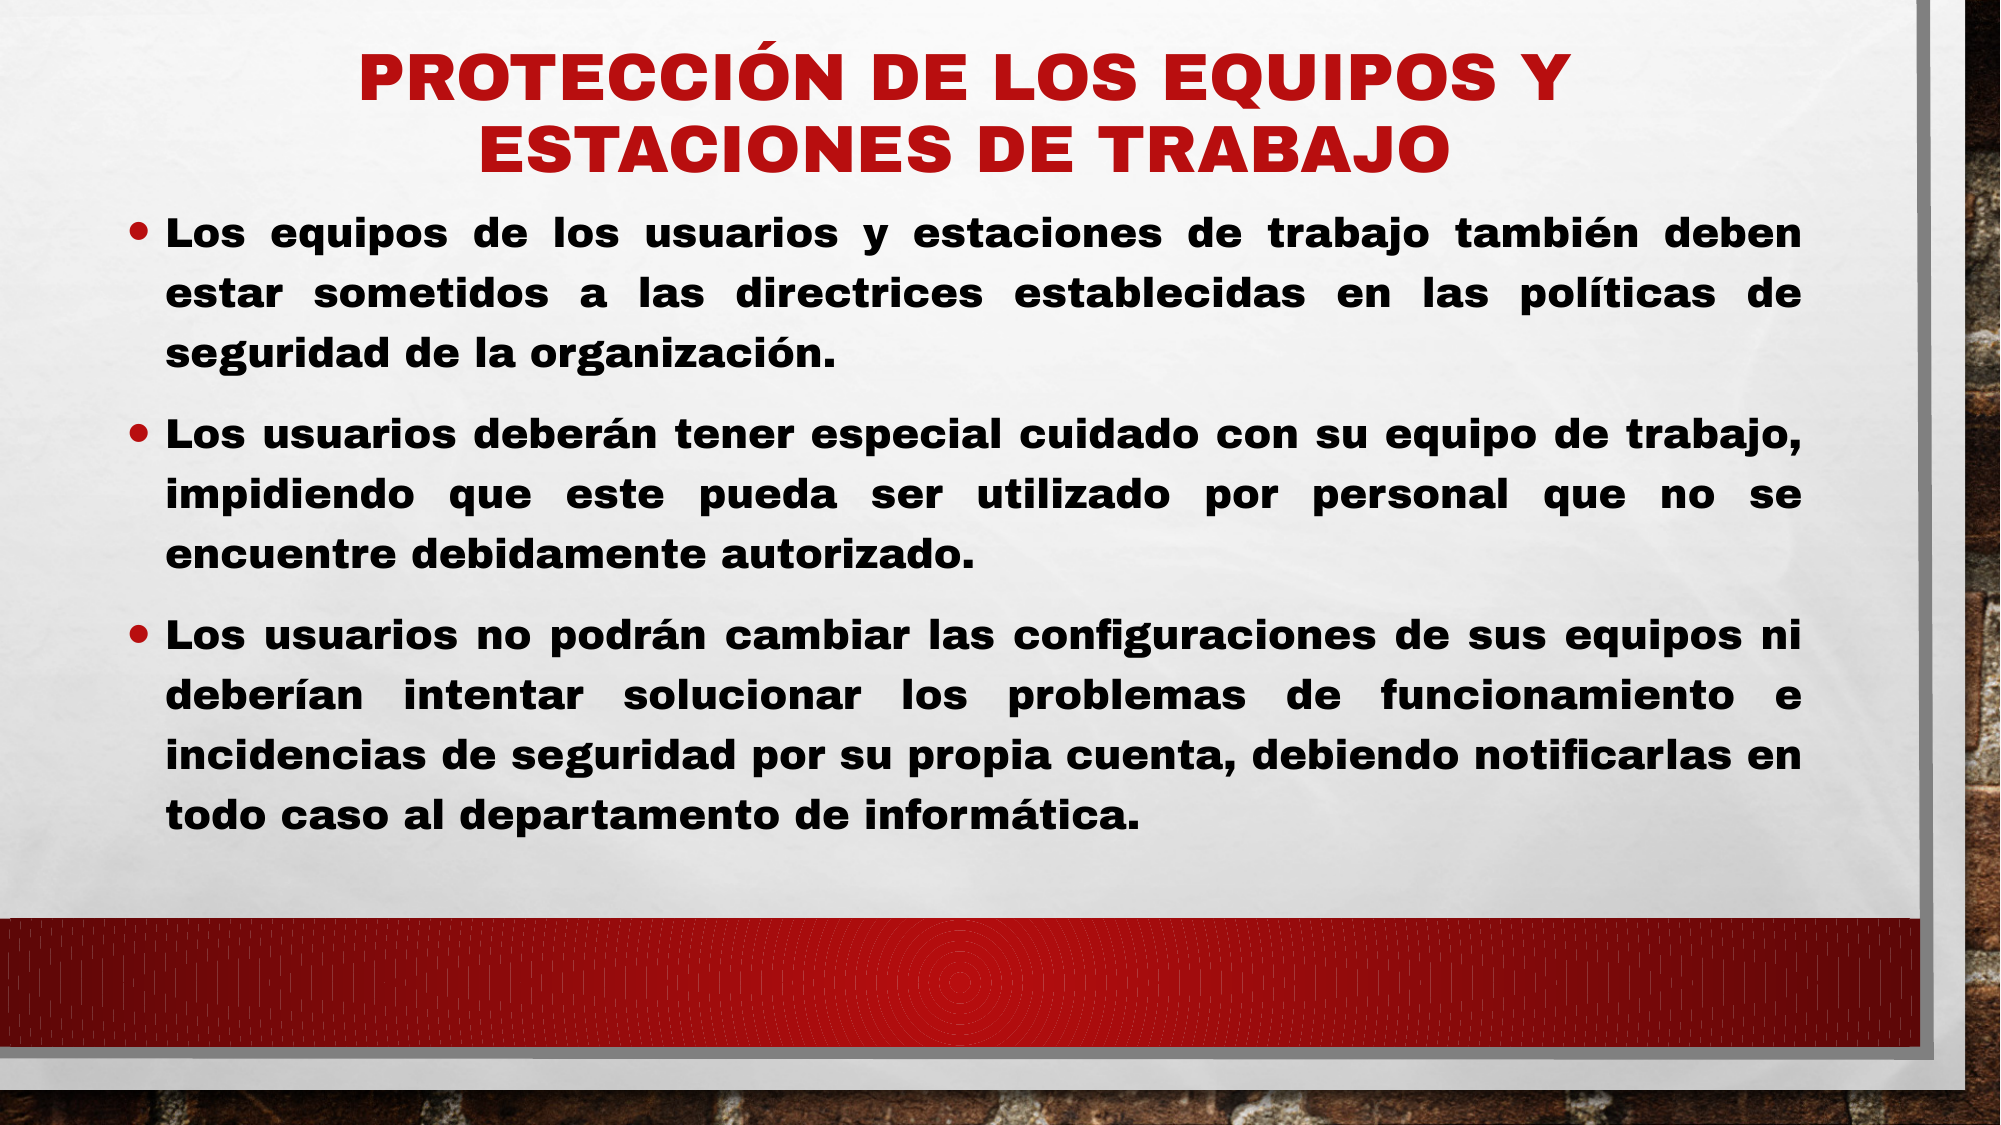

# Protección de los equipos y estaciones de trabajo
Los equipos de los usuarios y estaciones de trabajo también deben estar sometidos a las directrices establecidas en las políticas de seguridad de la organización.
Los usuarios deberán tener especial cuidado con su equipo de trabajo, impidiendo que este pueda ser utilizado por personal que no se encuentre debidamente autorizado.
Los usuarios no podrán cambiar las configuraciones de sus equipos ni deberían intentar solucionar los problemas de funcionamiento e incidencias de seguridad por su propia cuenta, debiendo notificarlas en todo caso al departamento de informática.